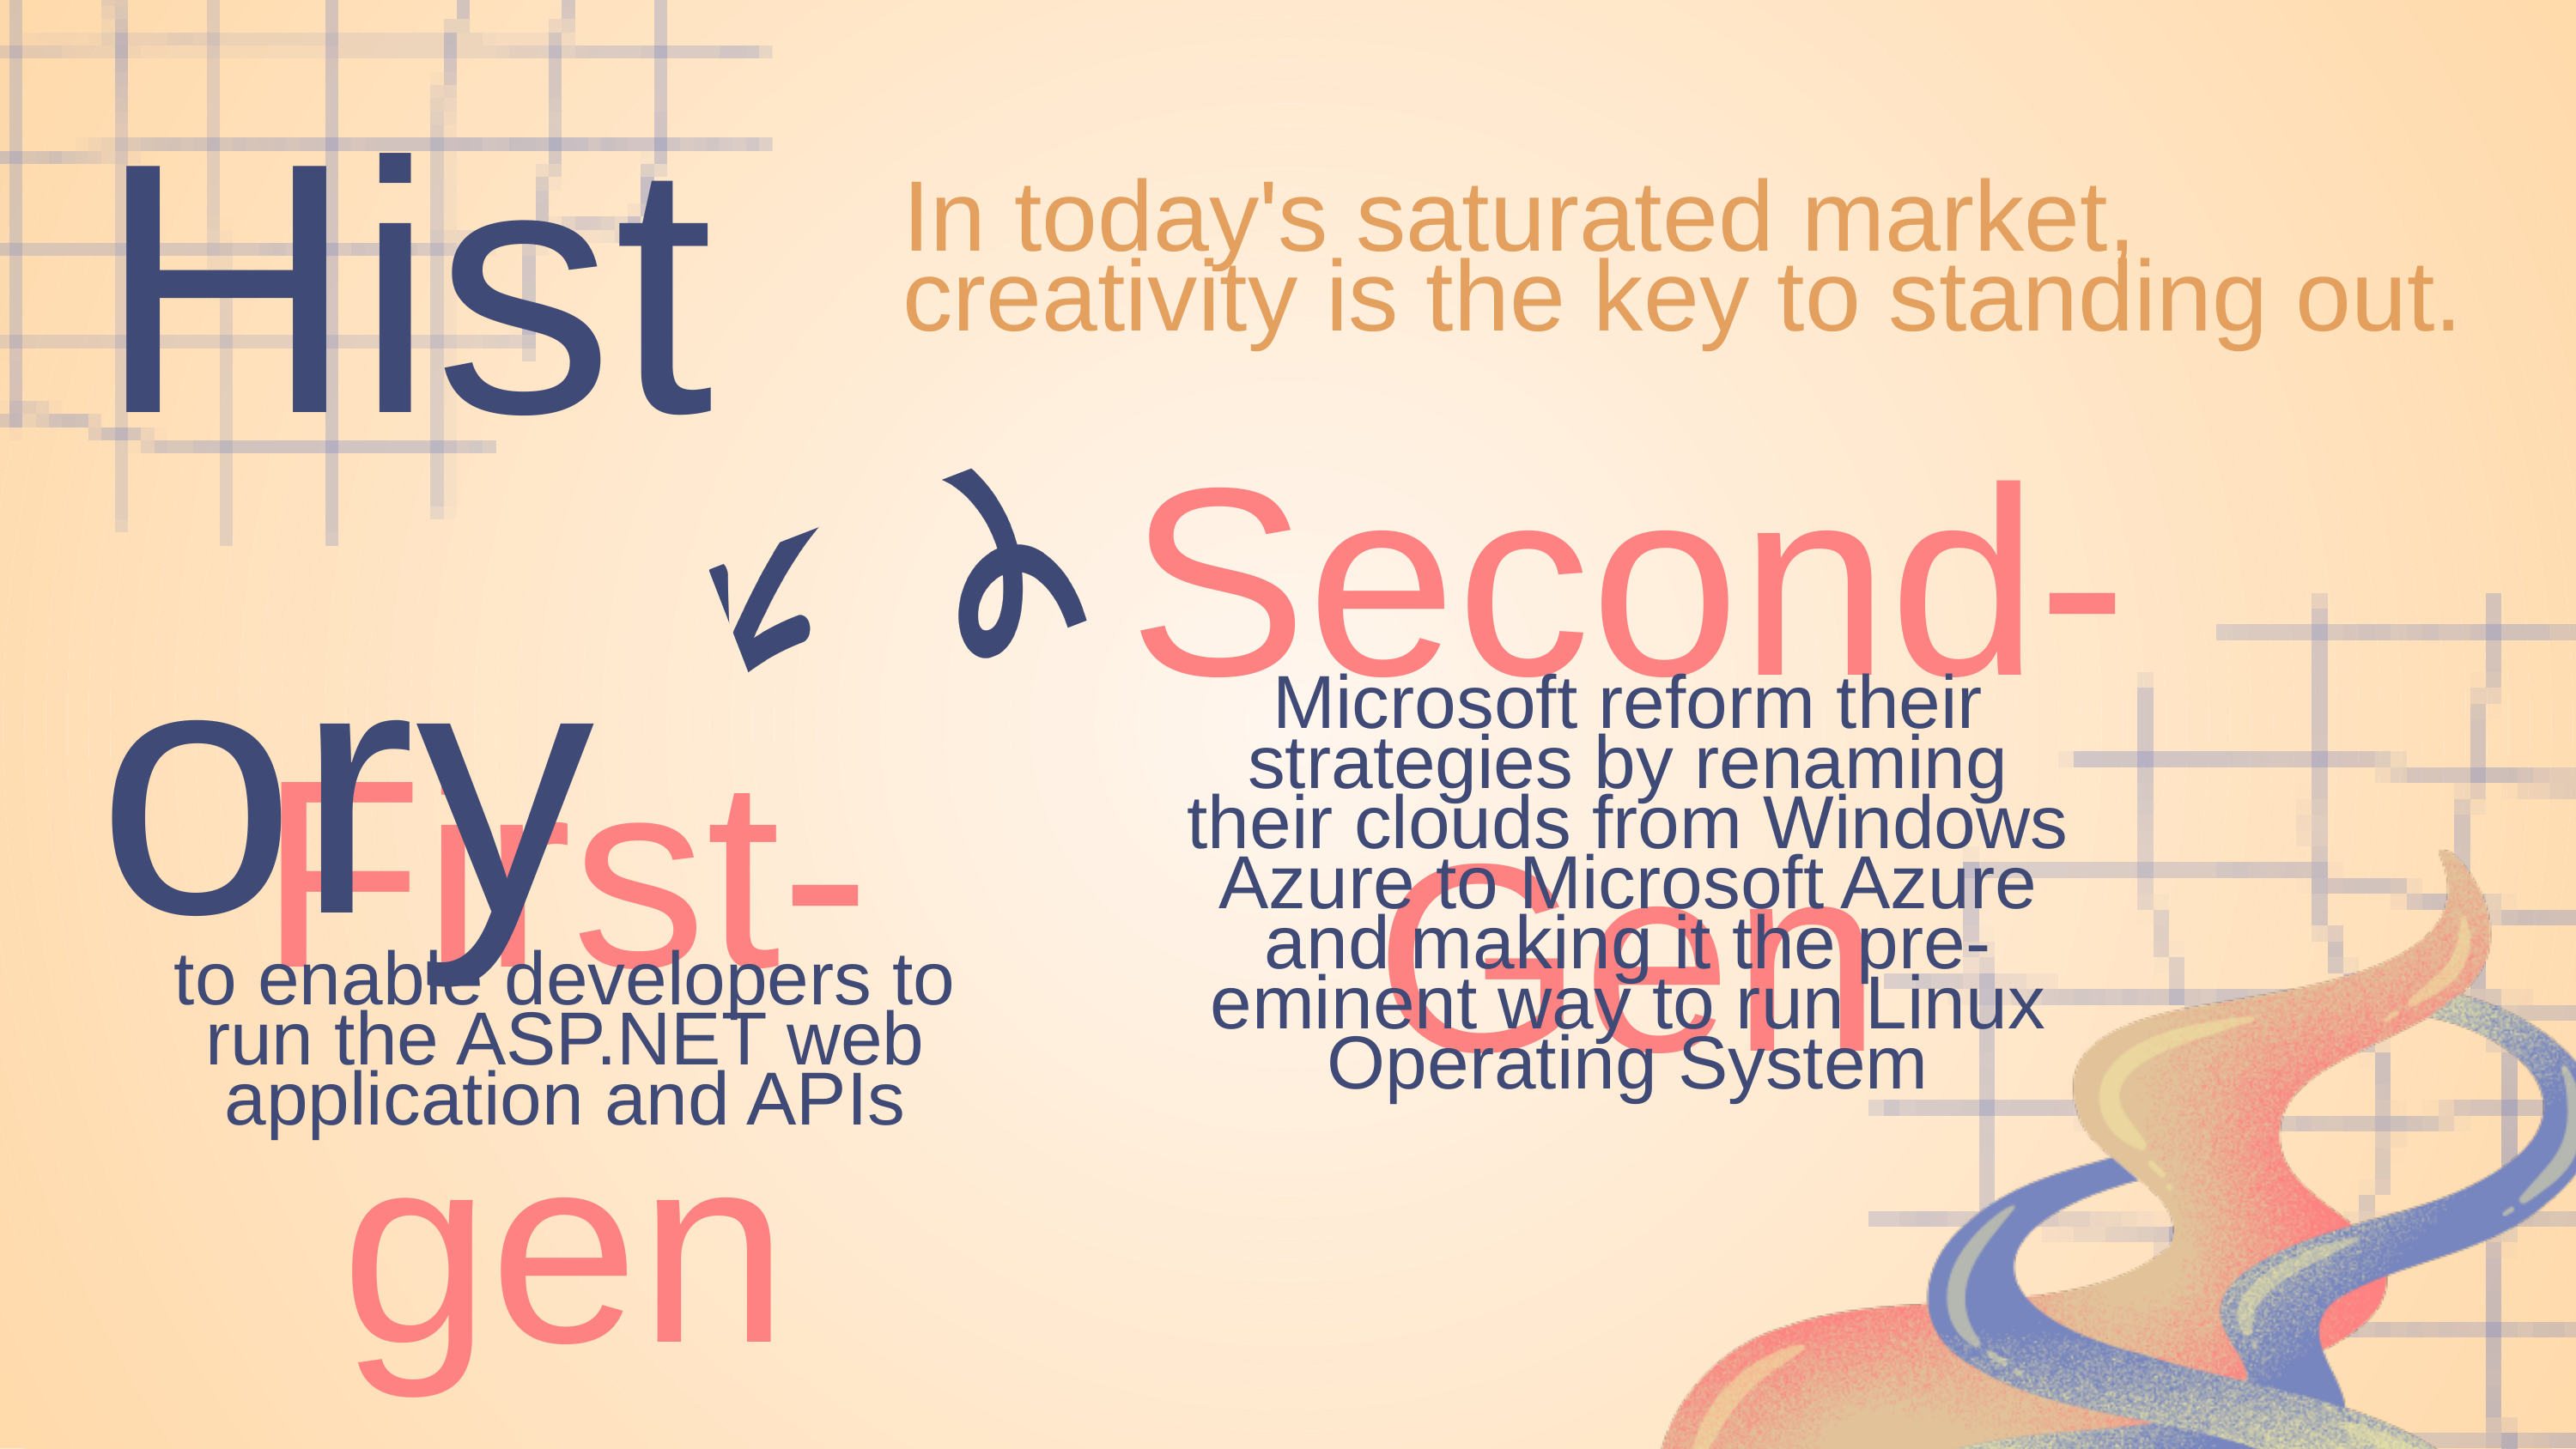

History
In today's saturated market, creativity is the key to standing out.
Second-Gen

First-gen
Microsoft reform their strategies by renaming their clouds from Windows Azure to Microsoft Azure and making it the pre-eminent way to run Linux Operating System

to enable developers to run the ASP.NET web application and APIs